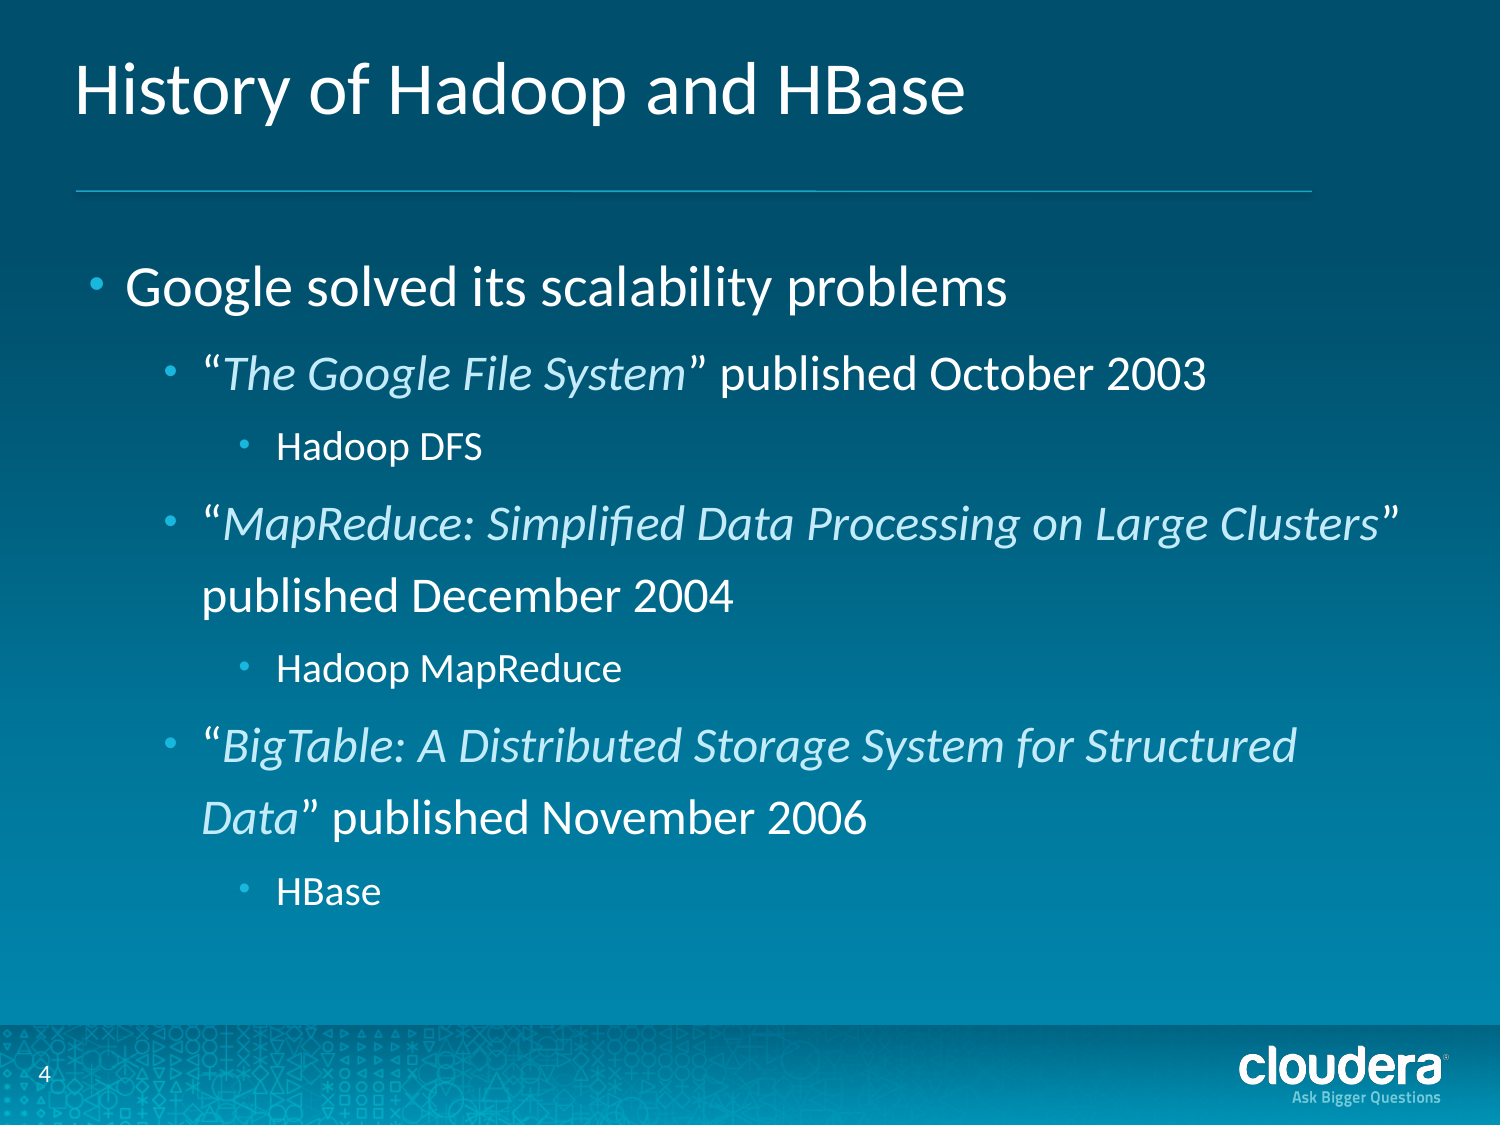

# History of Hadoop and HBase
Google solved its scalability problems
“The Google File System” published October 2003
Hadoop DFS
“MapReduce: Simplified Data Processing on Large Clusters” published December 2004
Hadoop MapReduce
“BigTable: A Distributed Storage System for Structured Data” published November 2006
HBase
4